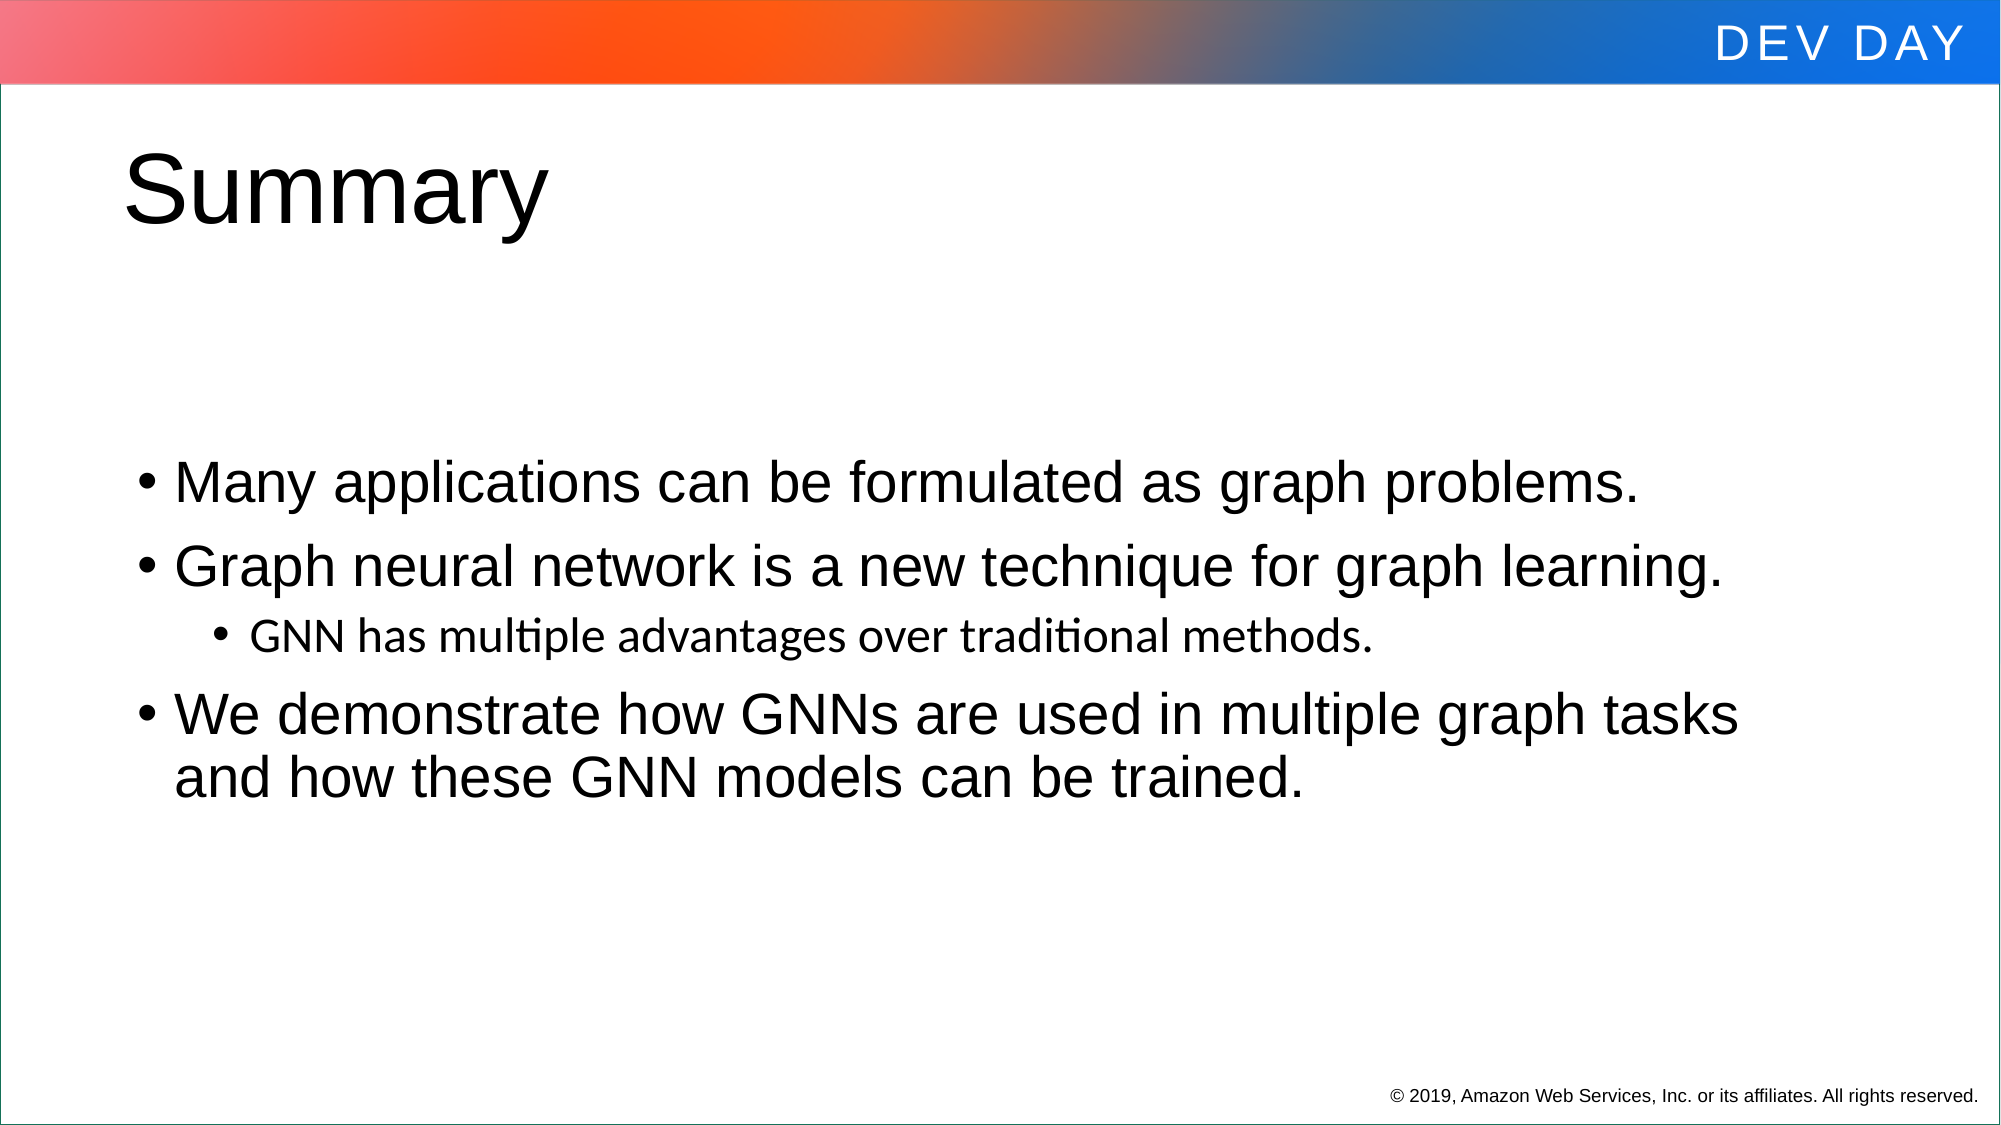

Summary
Many applications can be formulated as graph problems.
Graph neural network is a new technique for graph learning.
GNN has multiple advantages over traditional methods.
We demonstrate how GNNs are used in multiple graph tasks and how these GNN models can be trained.